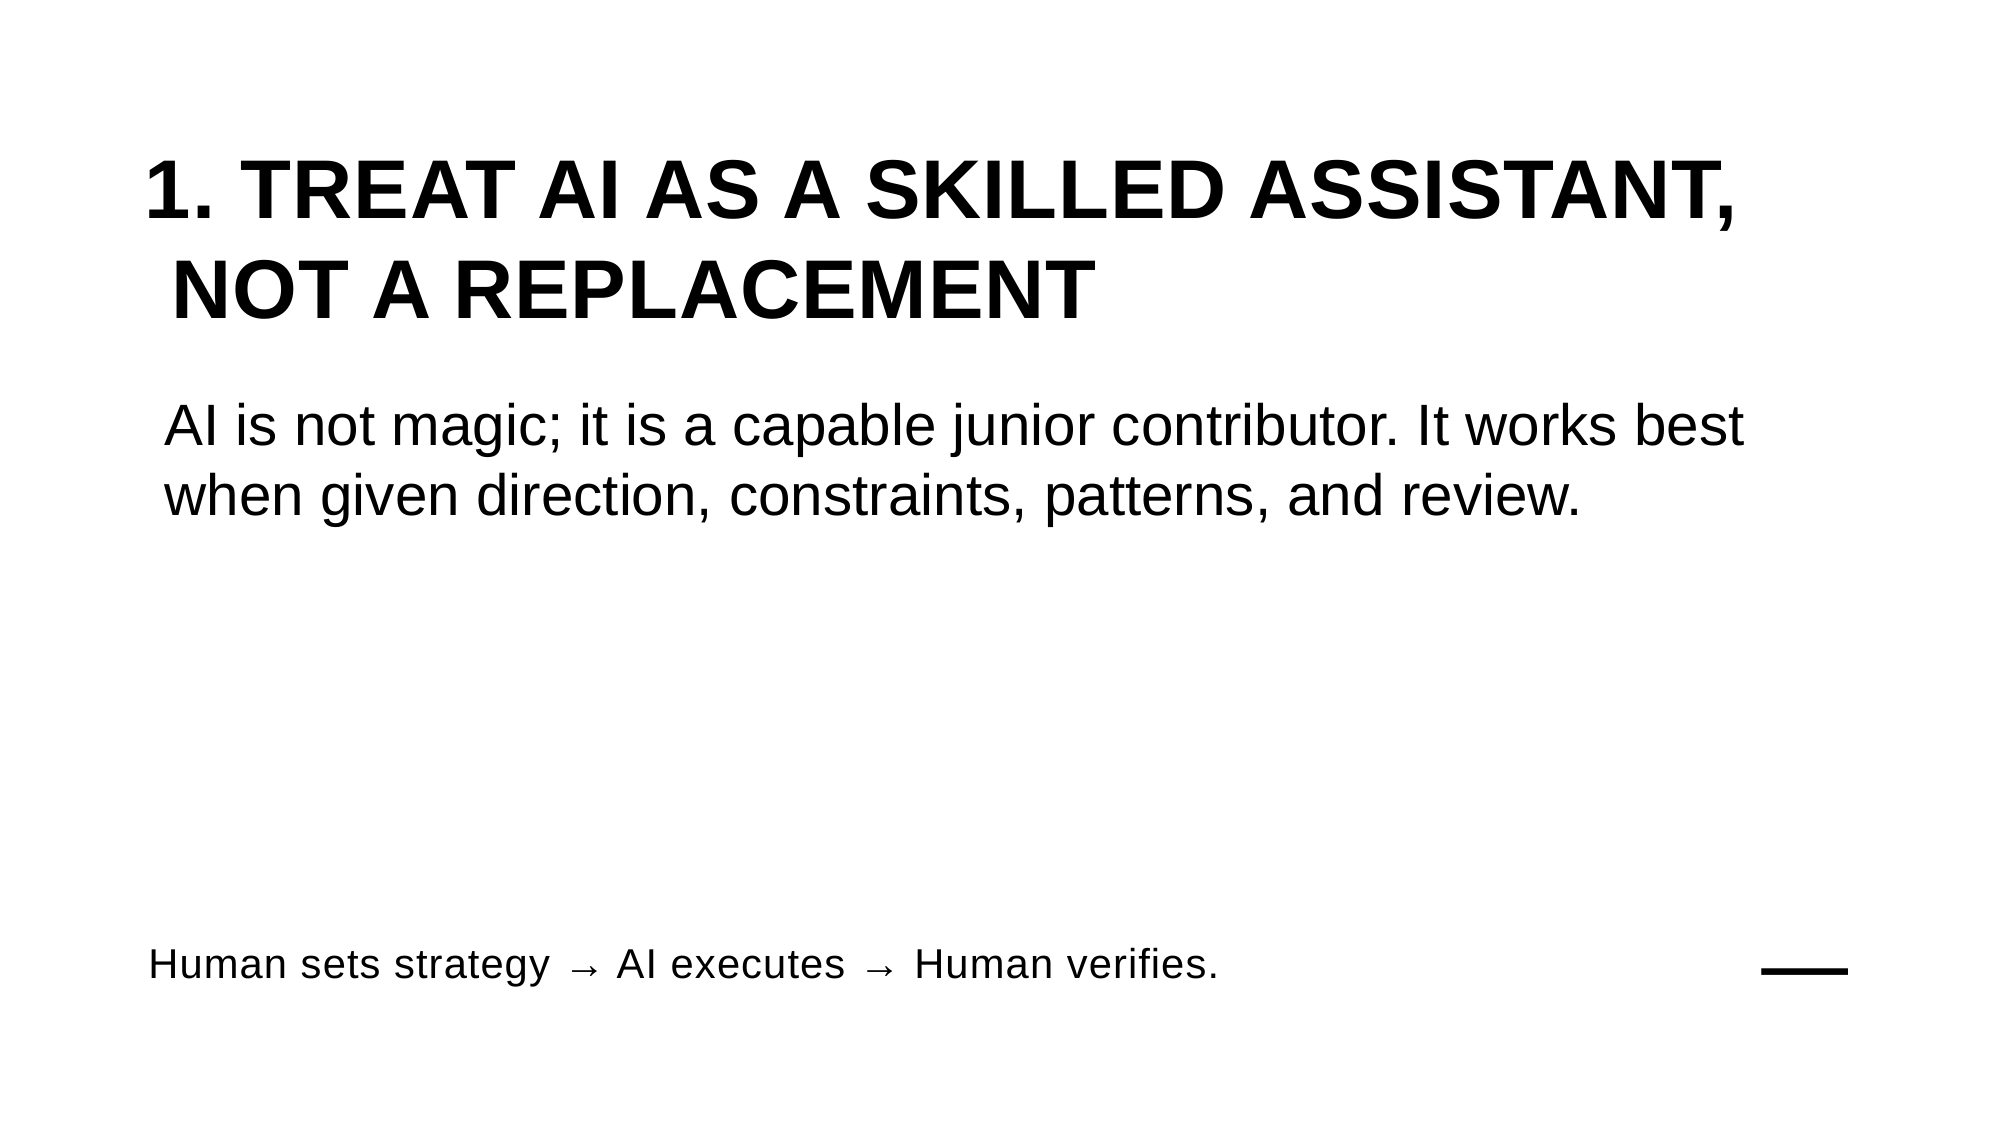

1. Treat AI as a Skilled Assistant, Not a Replacement
AI is not magic; it is a capable junior contributor. It works best when given direction, constraints, patterns, and review.
# Human sets strategy → AI executes → Human verifies.